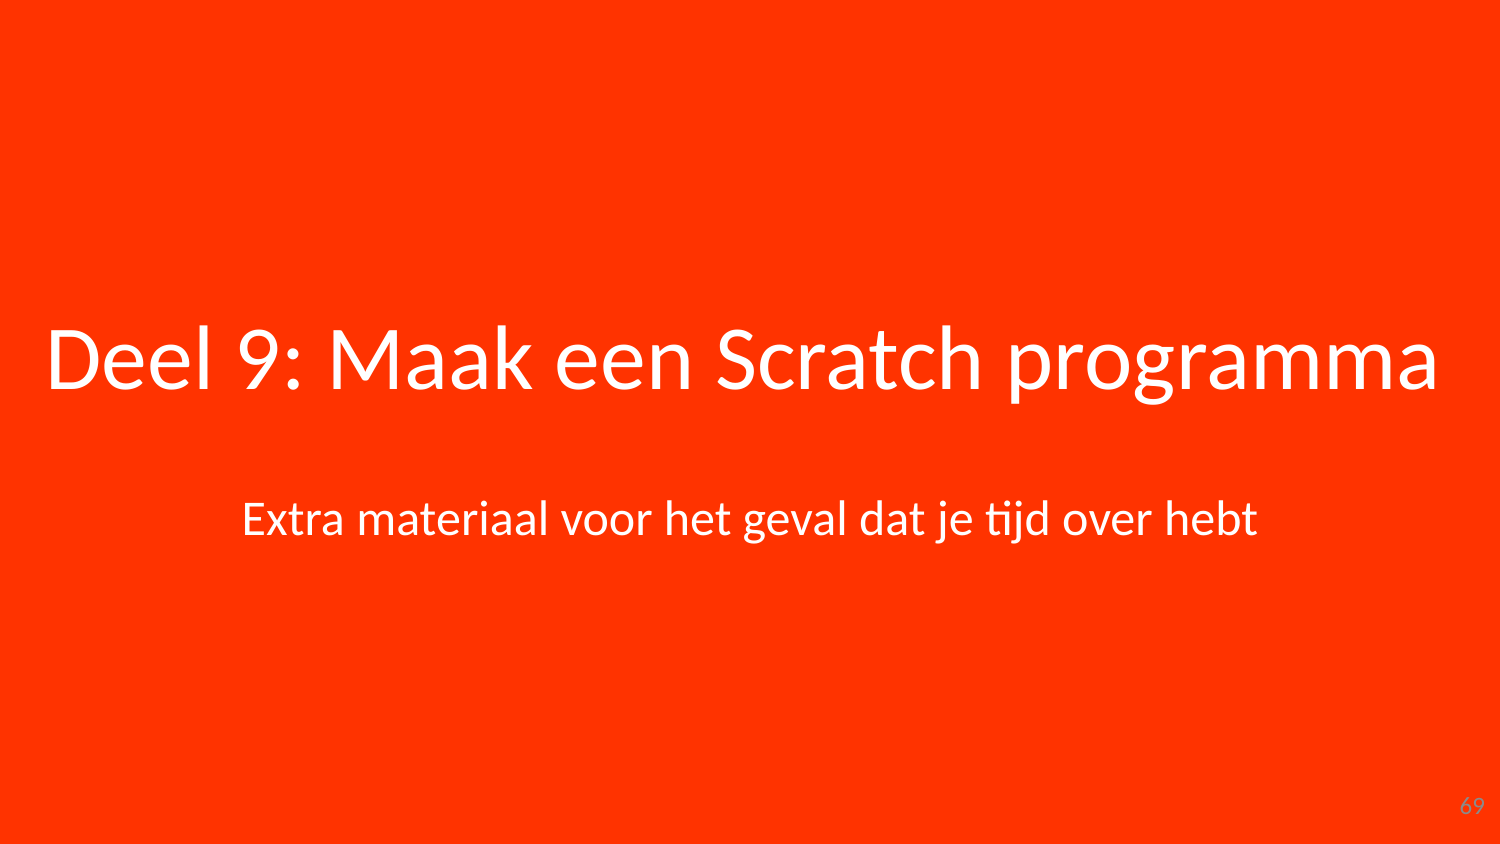

# Deel 9: Maak een Scratch programma
Extra materiaal voor het geval dat je tijd over hebt
69